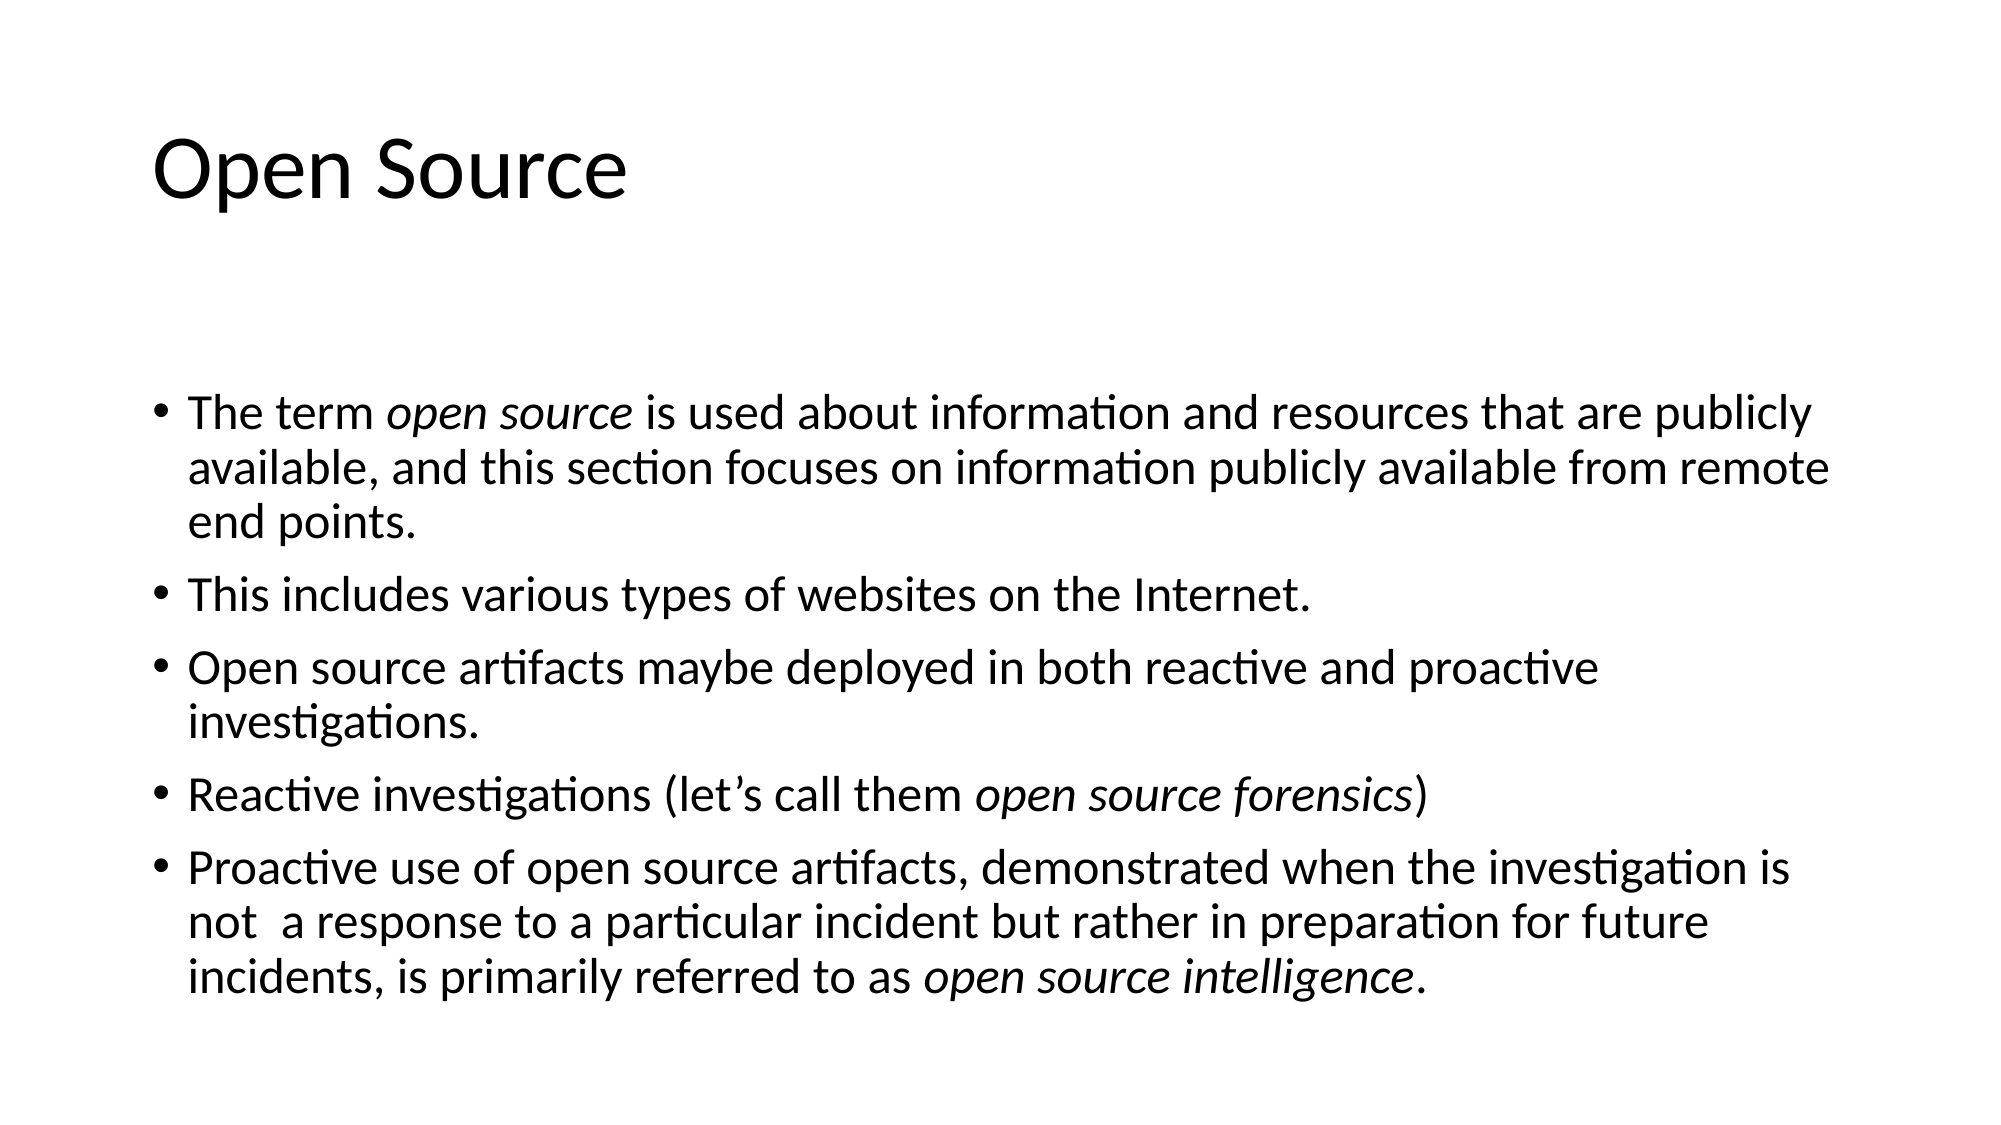

# Open Source

The term open source is used about information and resources that are publicly available, and this section focuses on information publicly available from remote end points.
This includes various types of websites on the Internet.
Open source artifacts maybe deployed in both reactive and proactive investigations.
Reactive investigations (let’s call them open source forensics)
Proactive use of open source artifacts, demonstrated when the investigation is not  a response to a particular incident but rather in preparation for future incidents, is primarily referred to as open source intelligence.